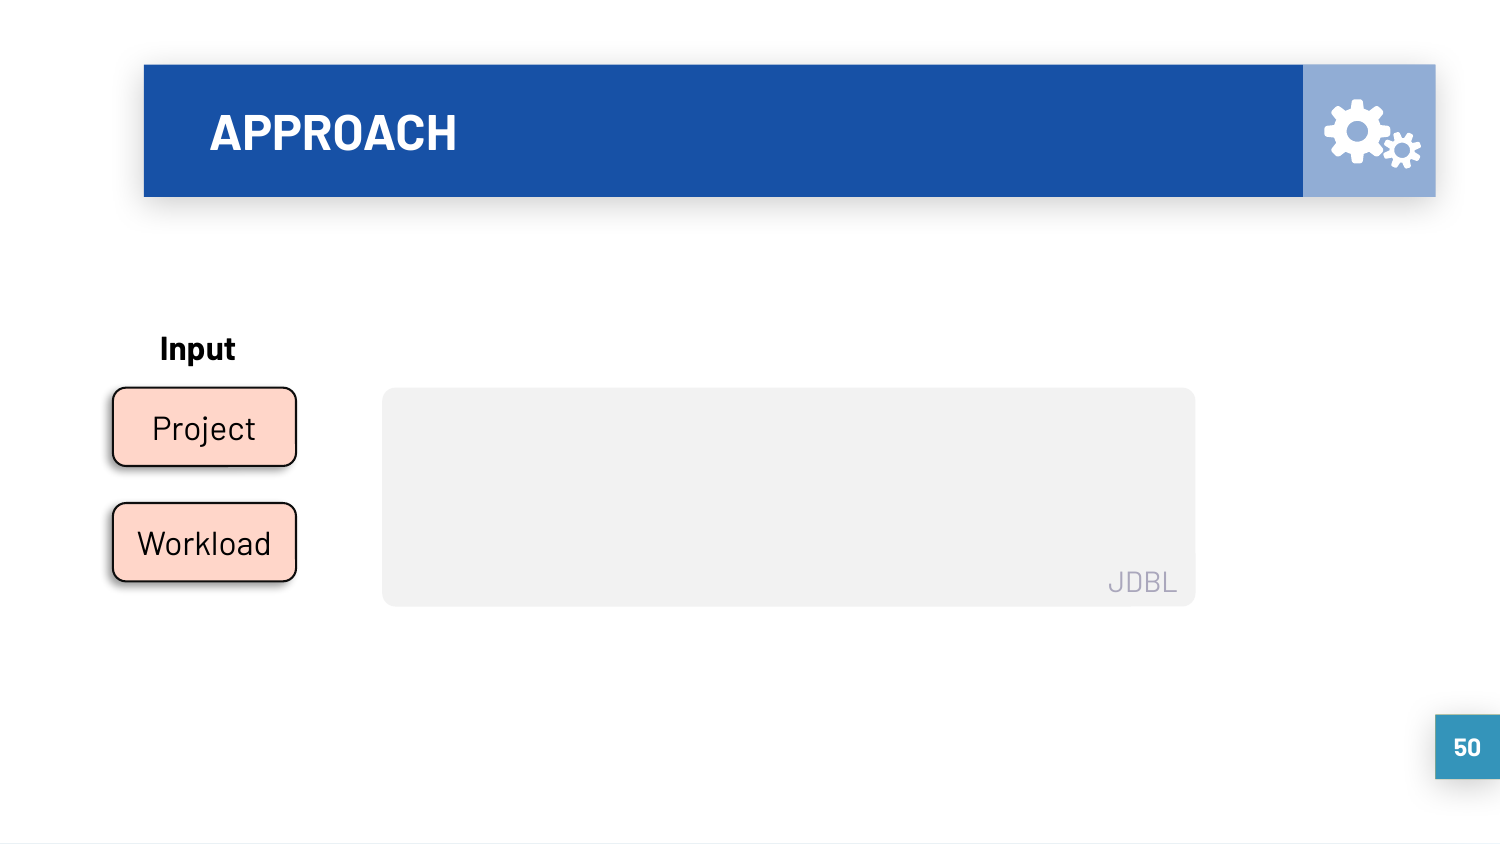

# APPROACH

Input
Project

Workload
JDBL
50